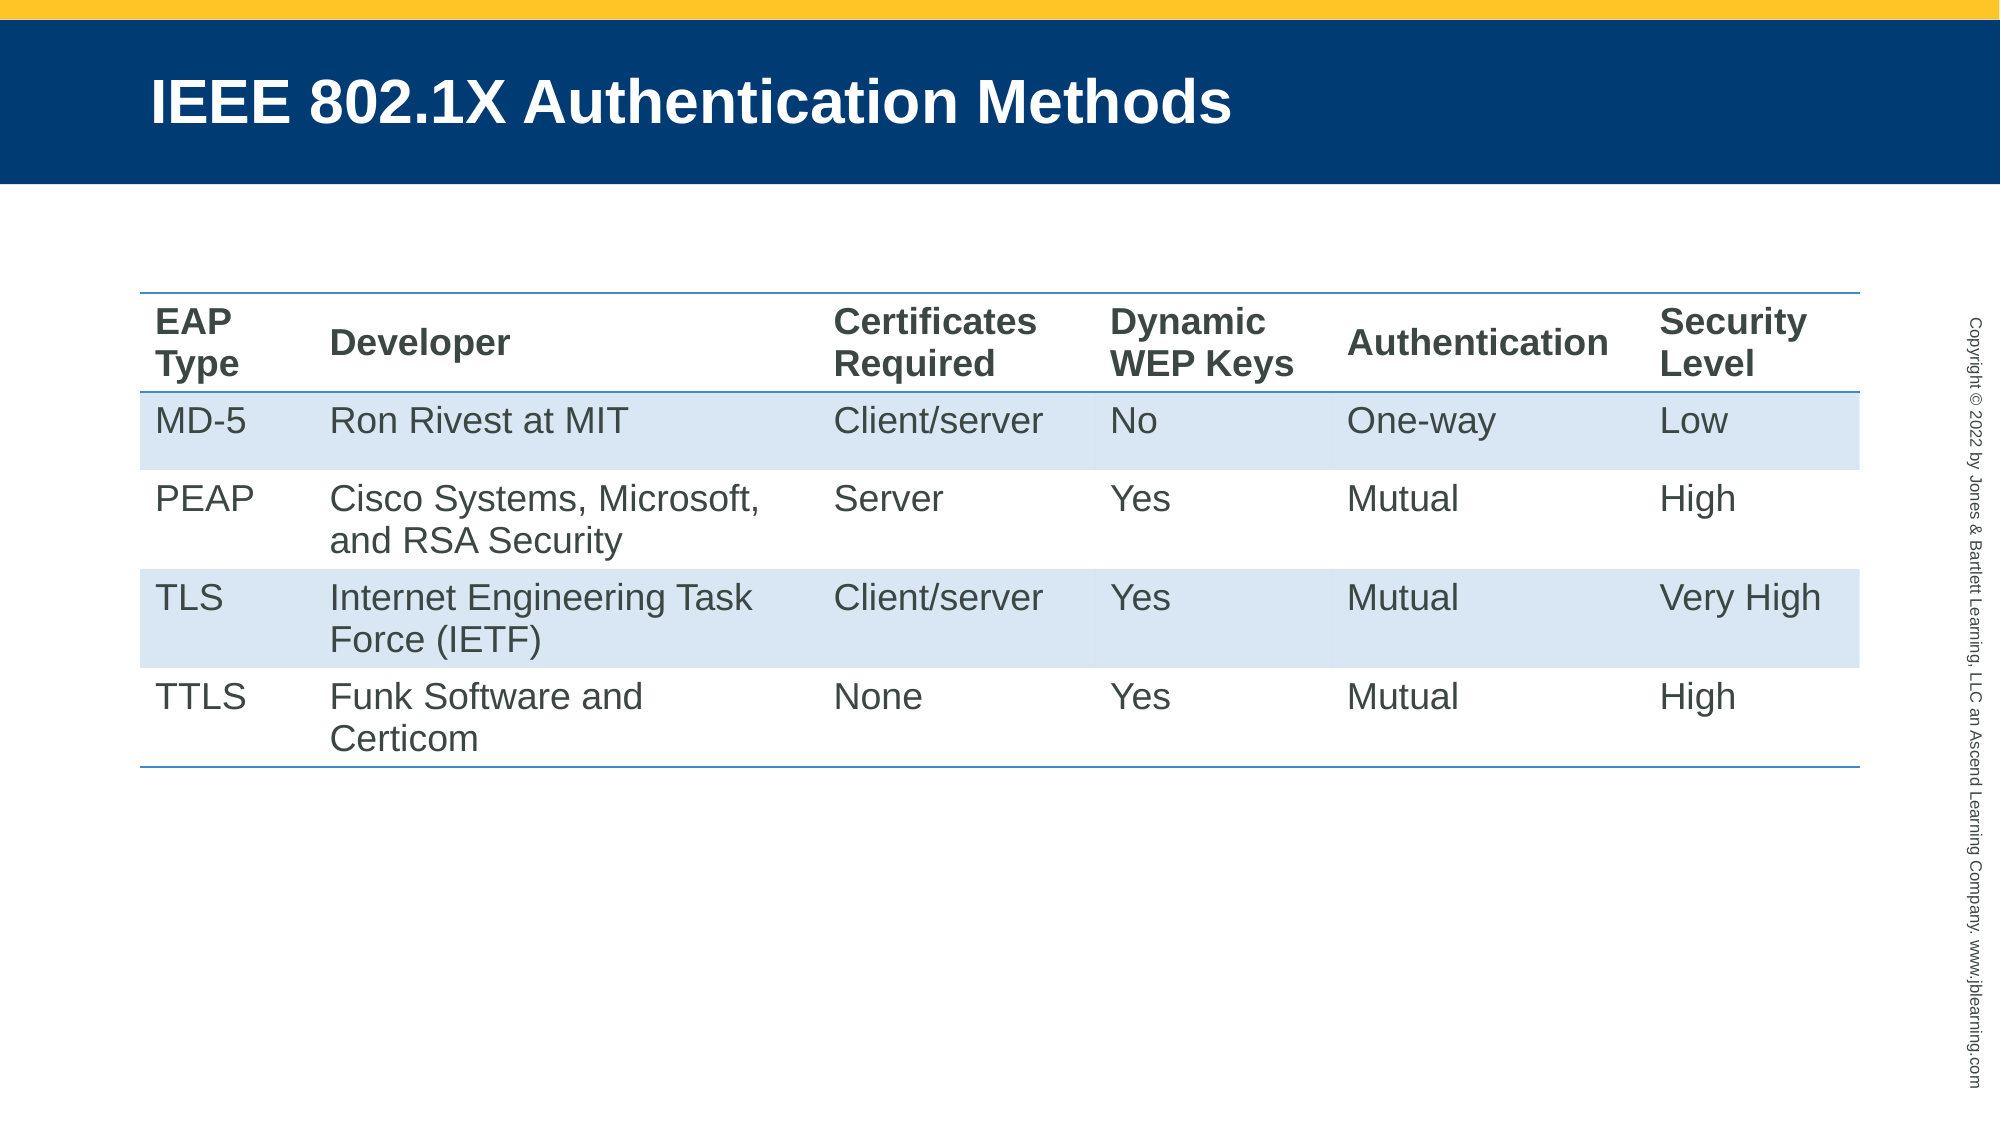

# IEEE 802.1X Authentication Methods
| EAP Type | Developer | Certificates Required | Dynamic WEP Keys | Authentication | Security Level |
| --- | --- | --- | --- | --- | --- |
| MD-5 | Ron Rivest at MIT | Client/server | No | One-way | Low |
| PEAP | Cisco Systems, Microsoft, and RSA Security | Server | Yes | Mutual | High |
| TLS | Internet Engineering Task Force (IETF) | Client/server | Yes | Mutual | Very High |
| TTLS | Funk Software and Certicom | None | Yes | Mutual | High |